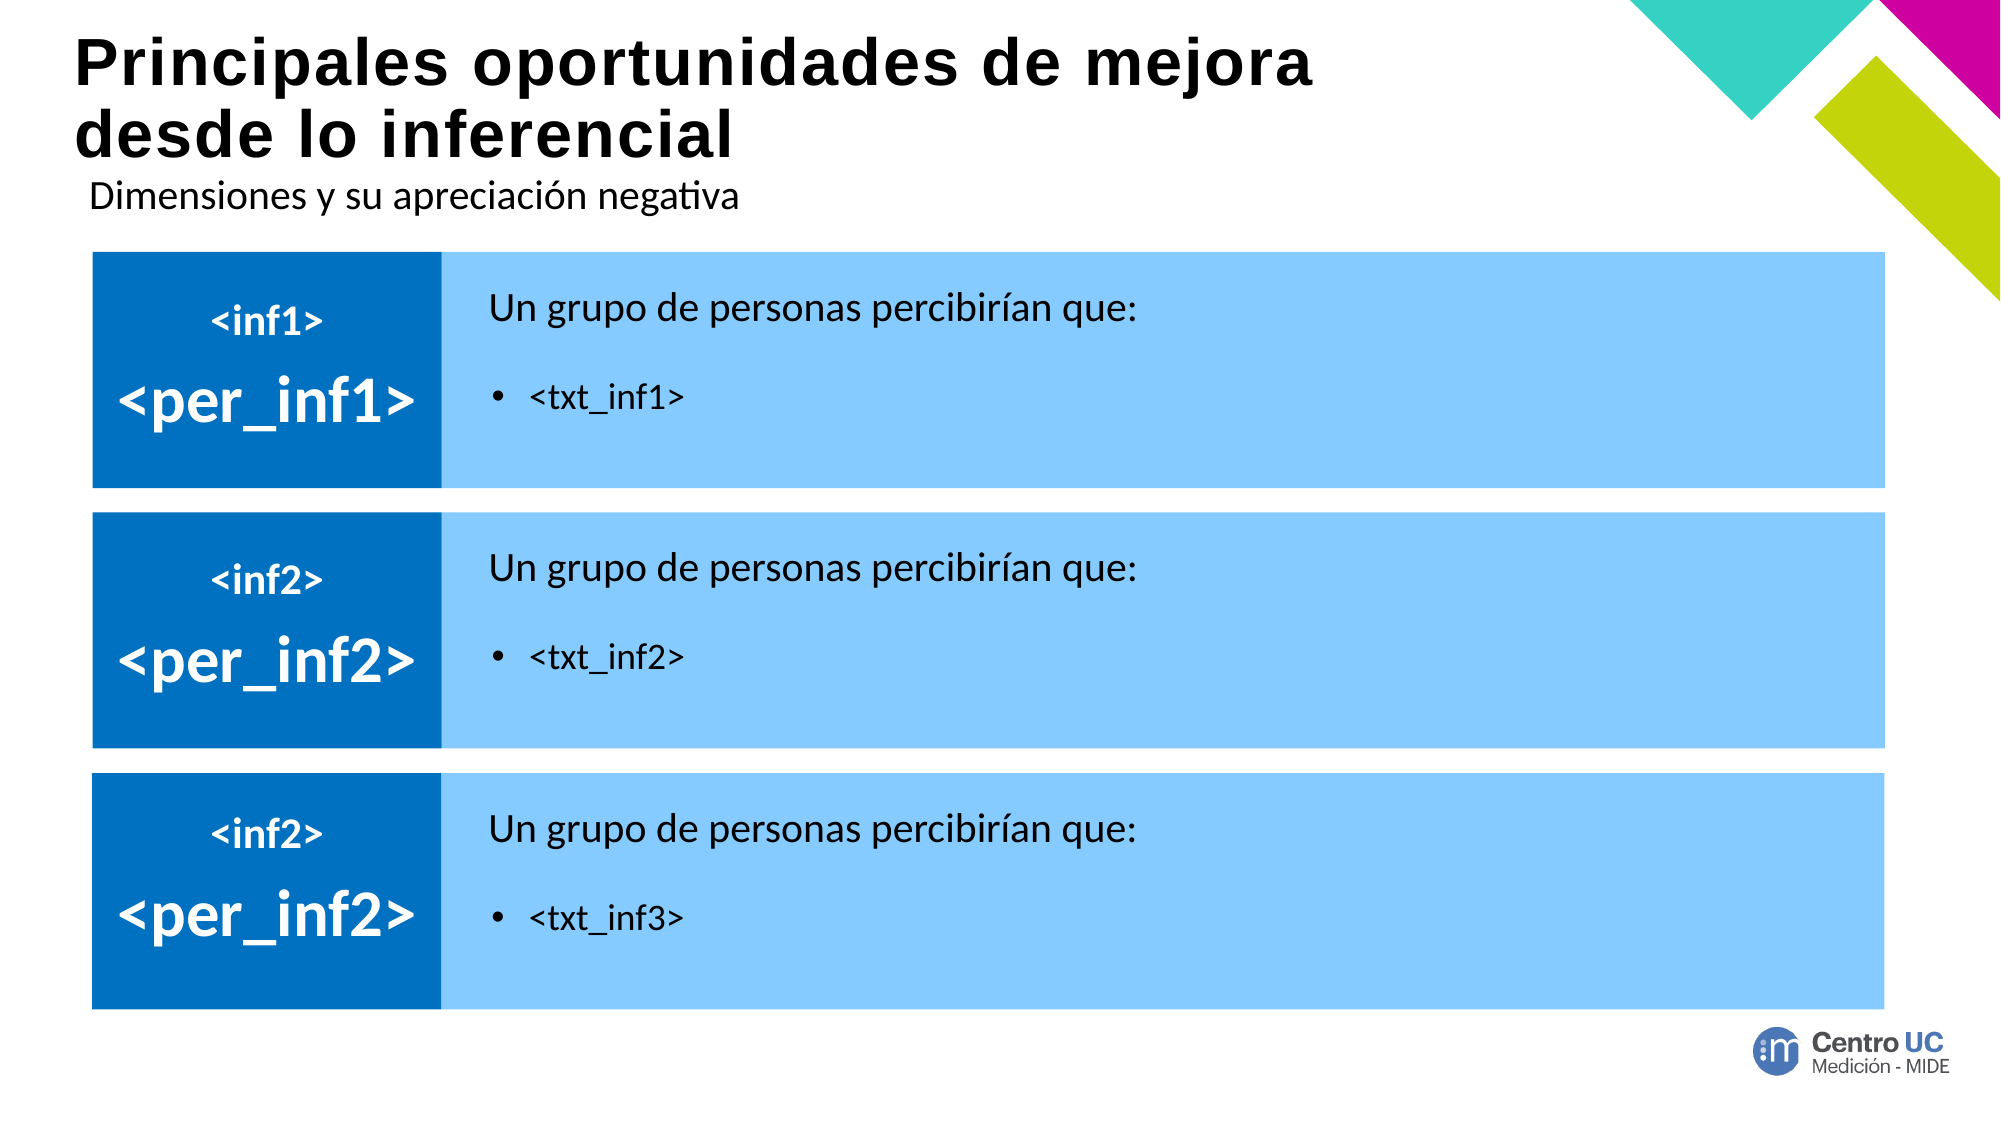

# Principales oportunidades de mejora desde lo inferencial
Dimensiones y su apreciación negativa
Un grupo de personas percibirían que:
<inf1>
<txt_inf1>
<per_inf1>
Un grupo de personas percibirían que:
<inf2>
<txt_inf2>
<per_inf2>
<inf2>
Un grupo de personas percibirían que:
<txt_inf3>
<per_inf2>